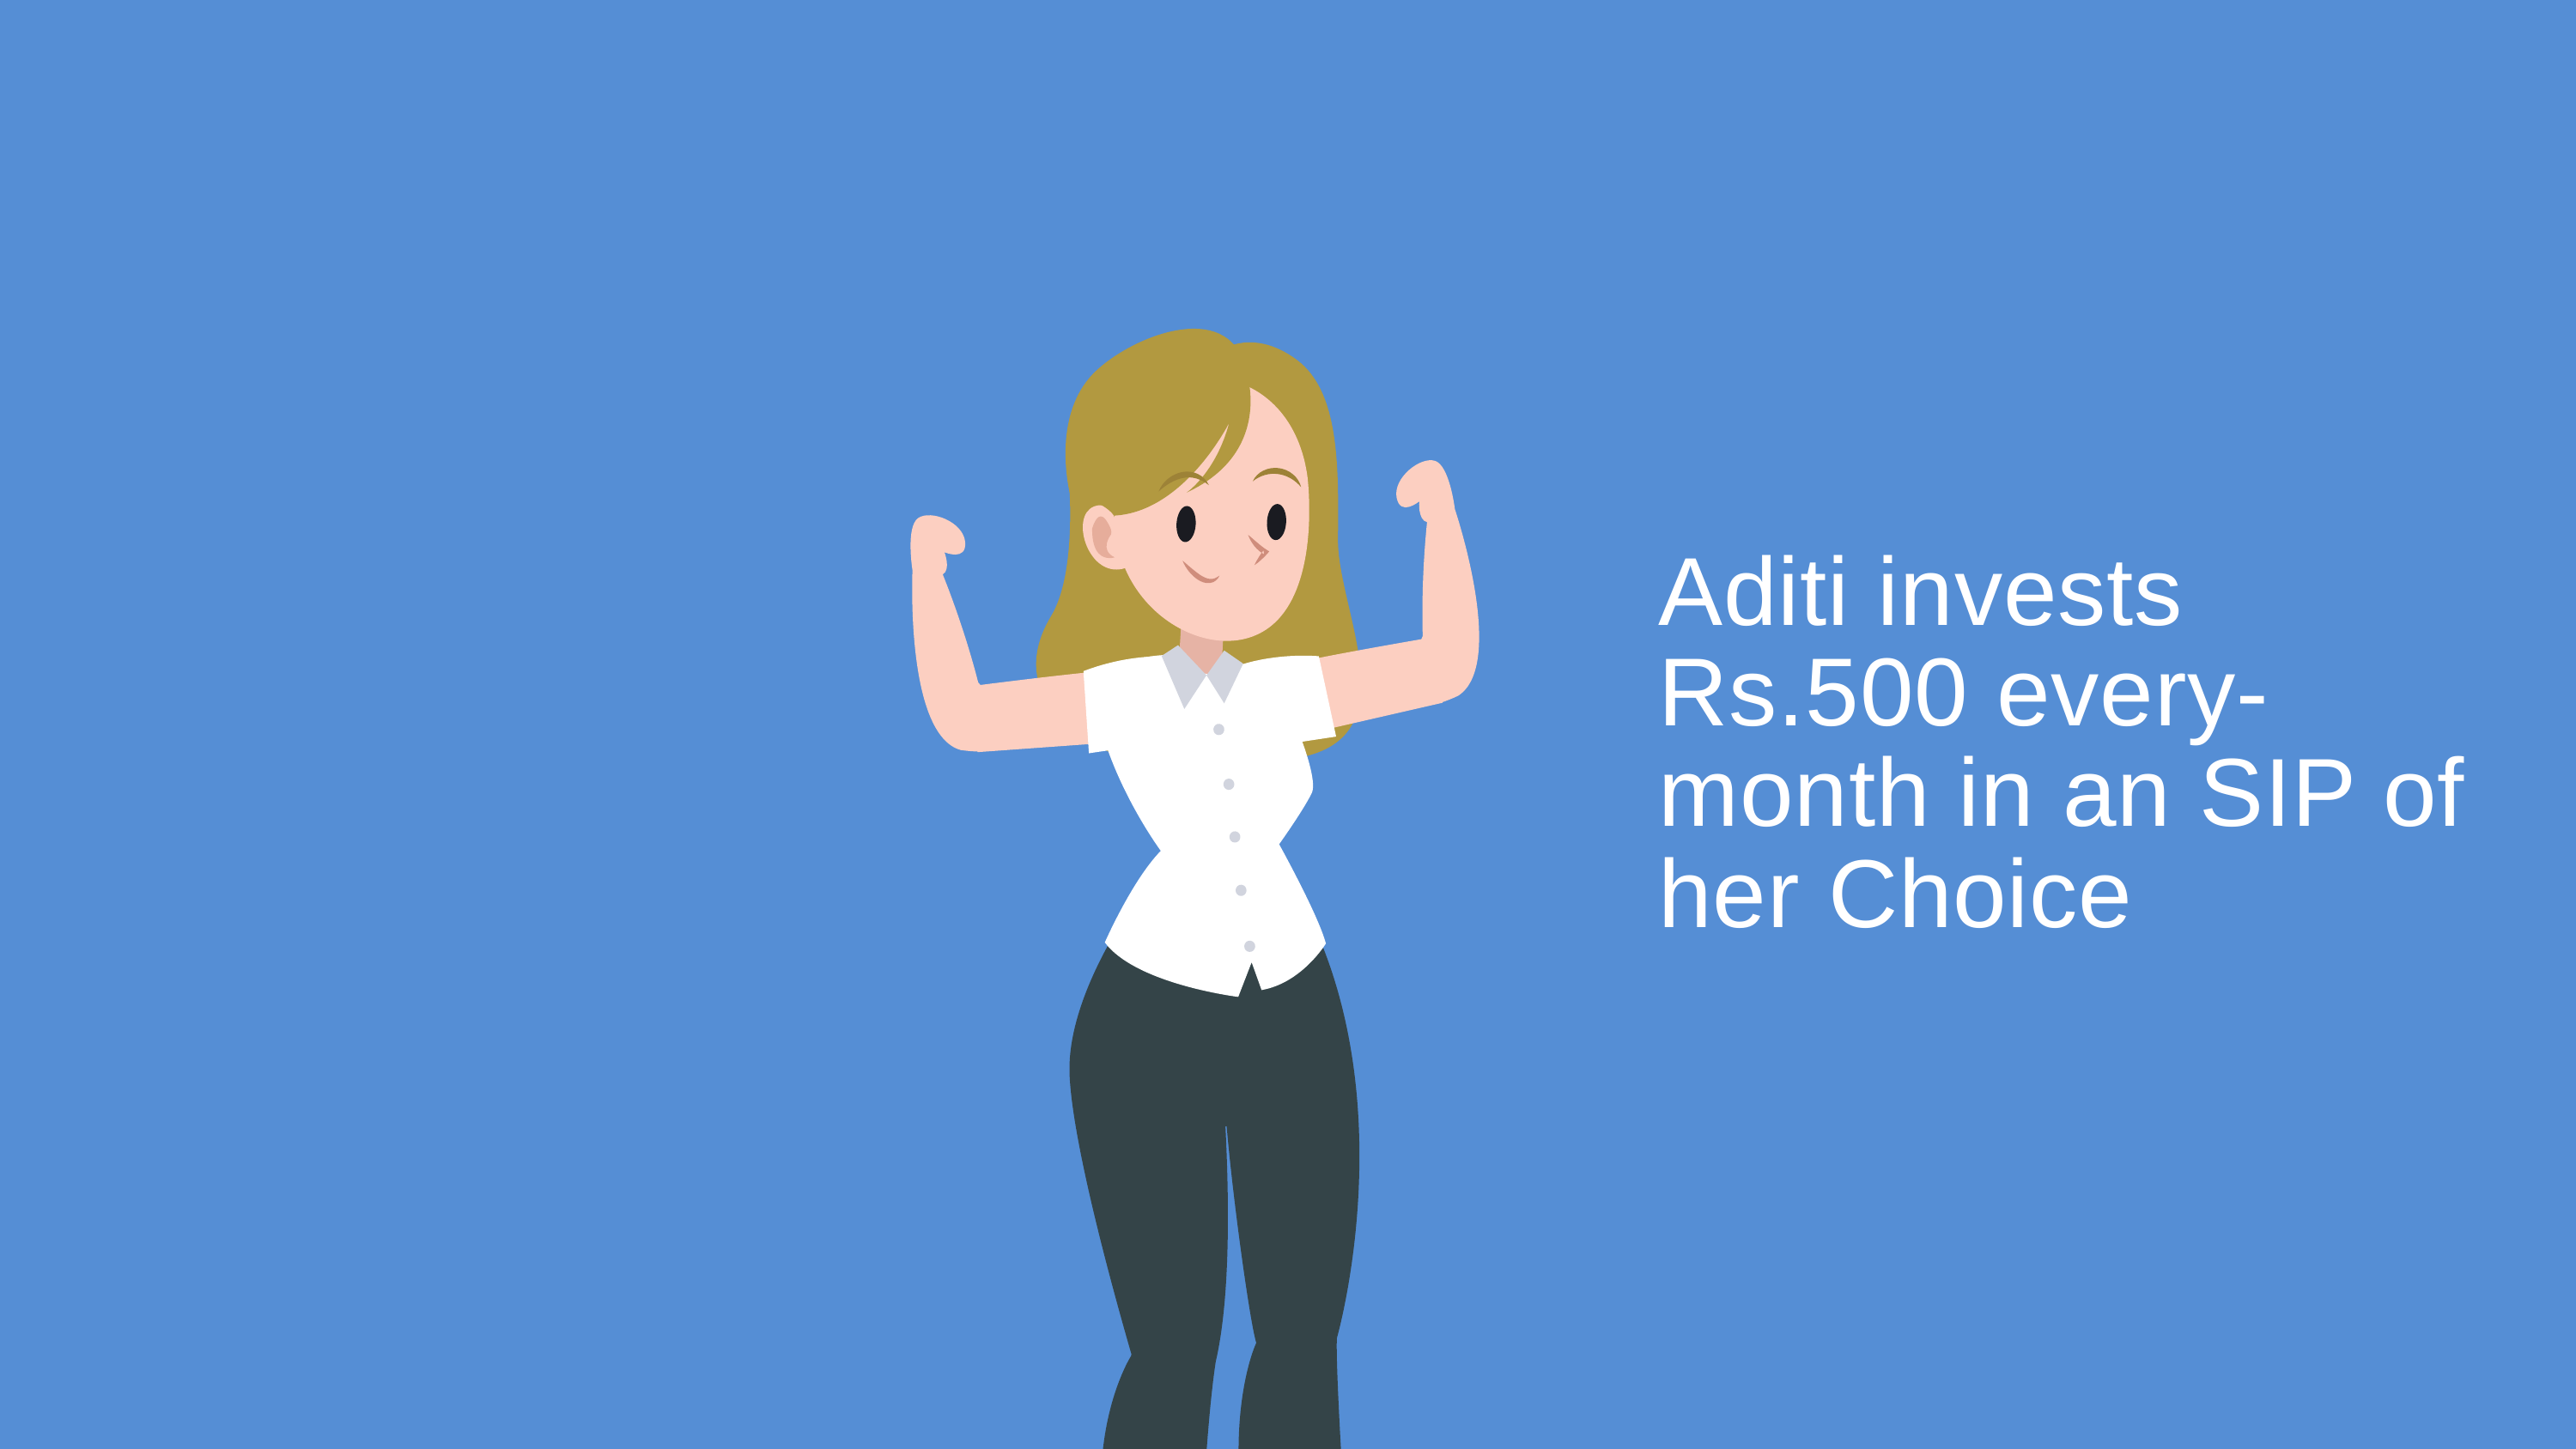

Aditi invests Rs.500 every-month in an SIP of her Choice